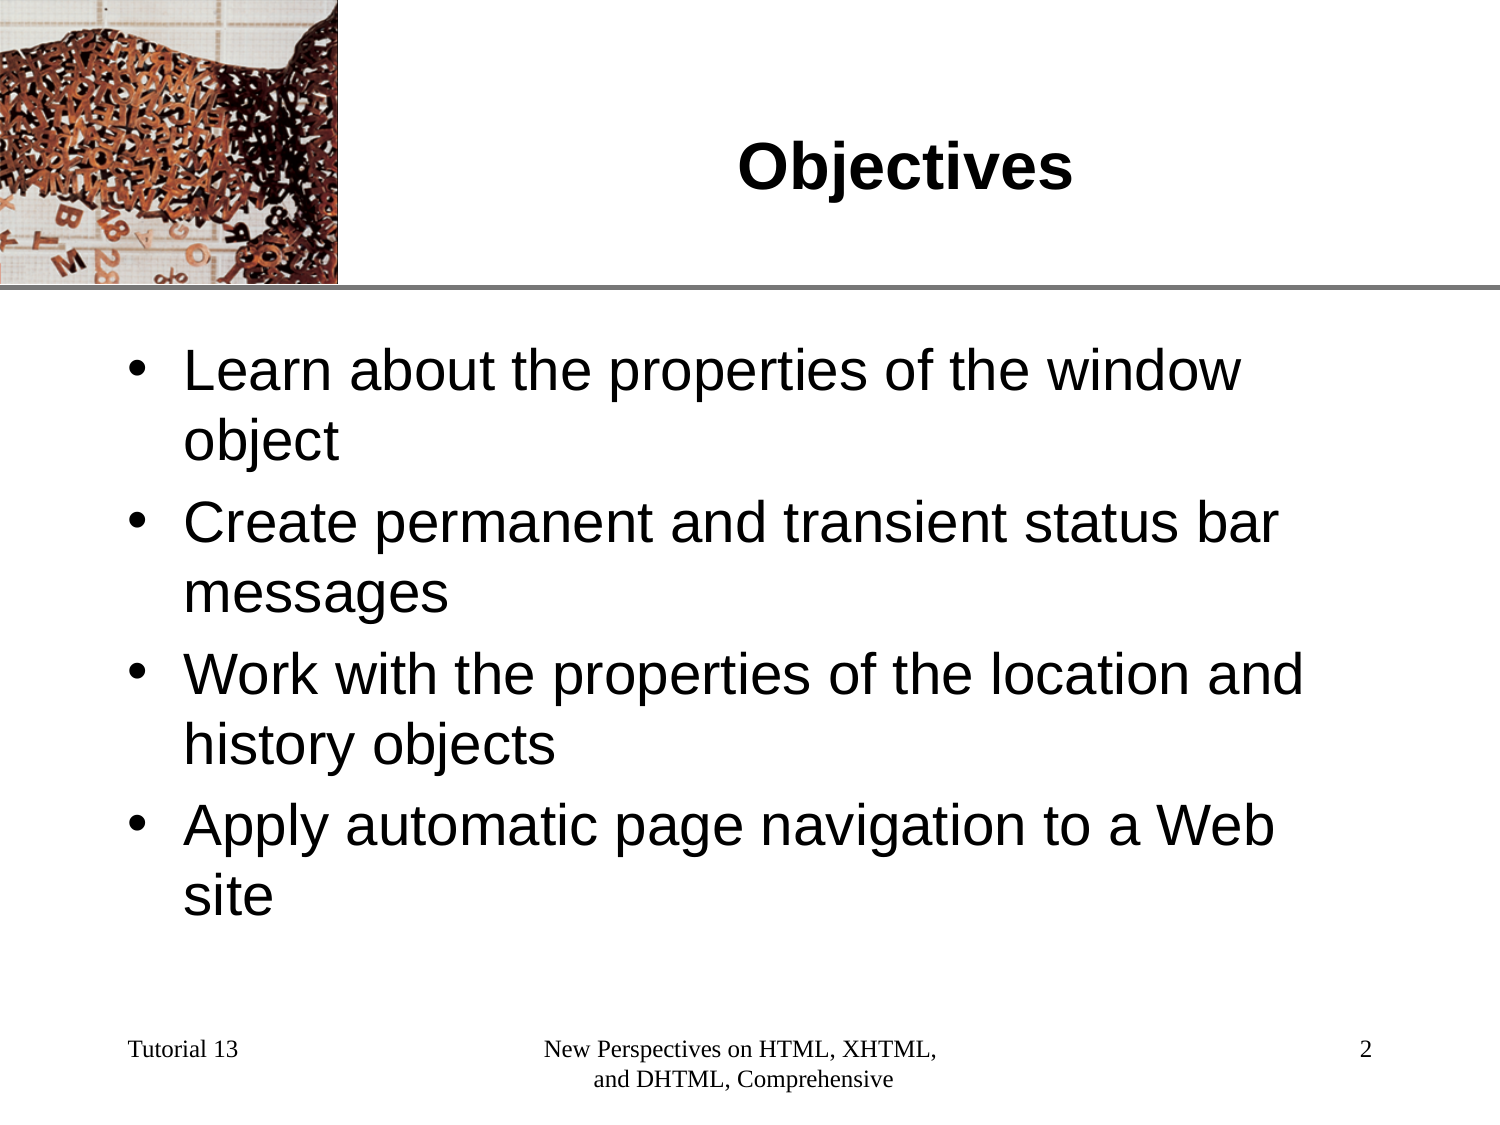

# Objectives
Learn about the properties of the window object
Create permanent and transient status bar messages
Work with the properties of the location and history objects
Apply automatic page navigation to a Web site
Tutorial 13

New Perspectives on HTML, XHTML,
and DHTML, Comprehensive
2